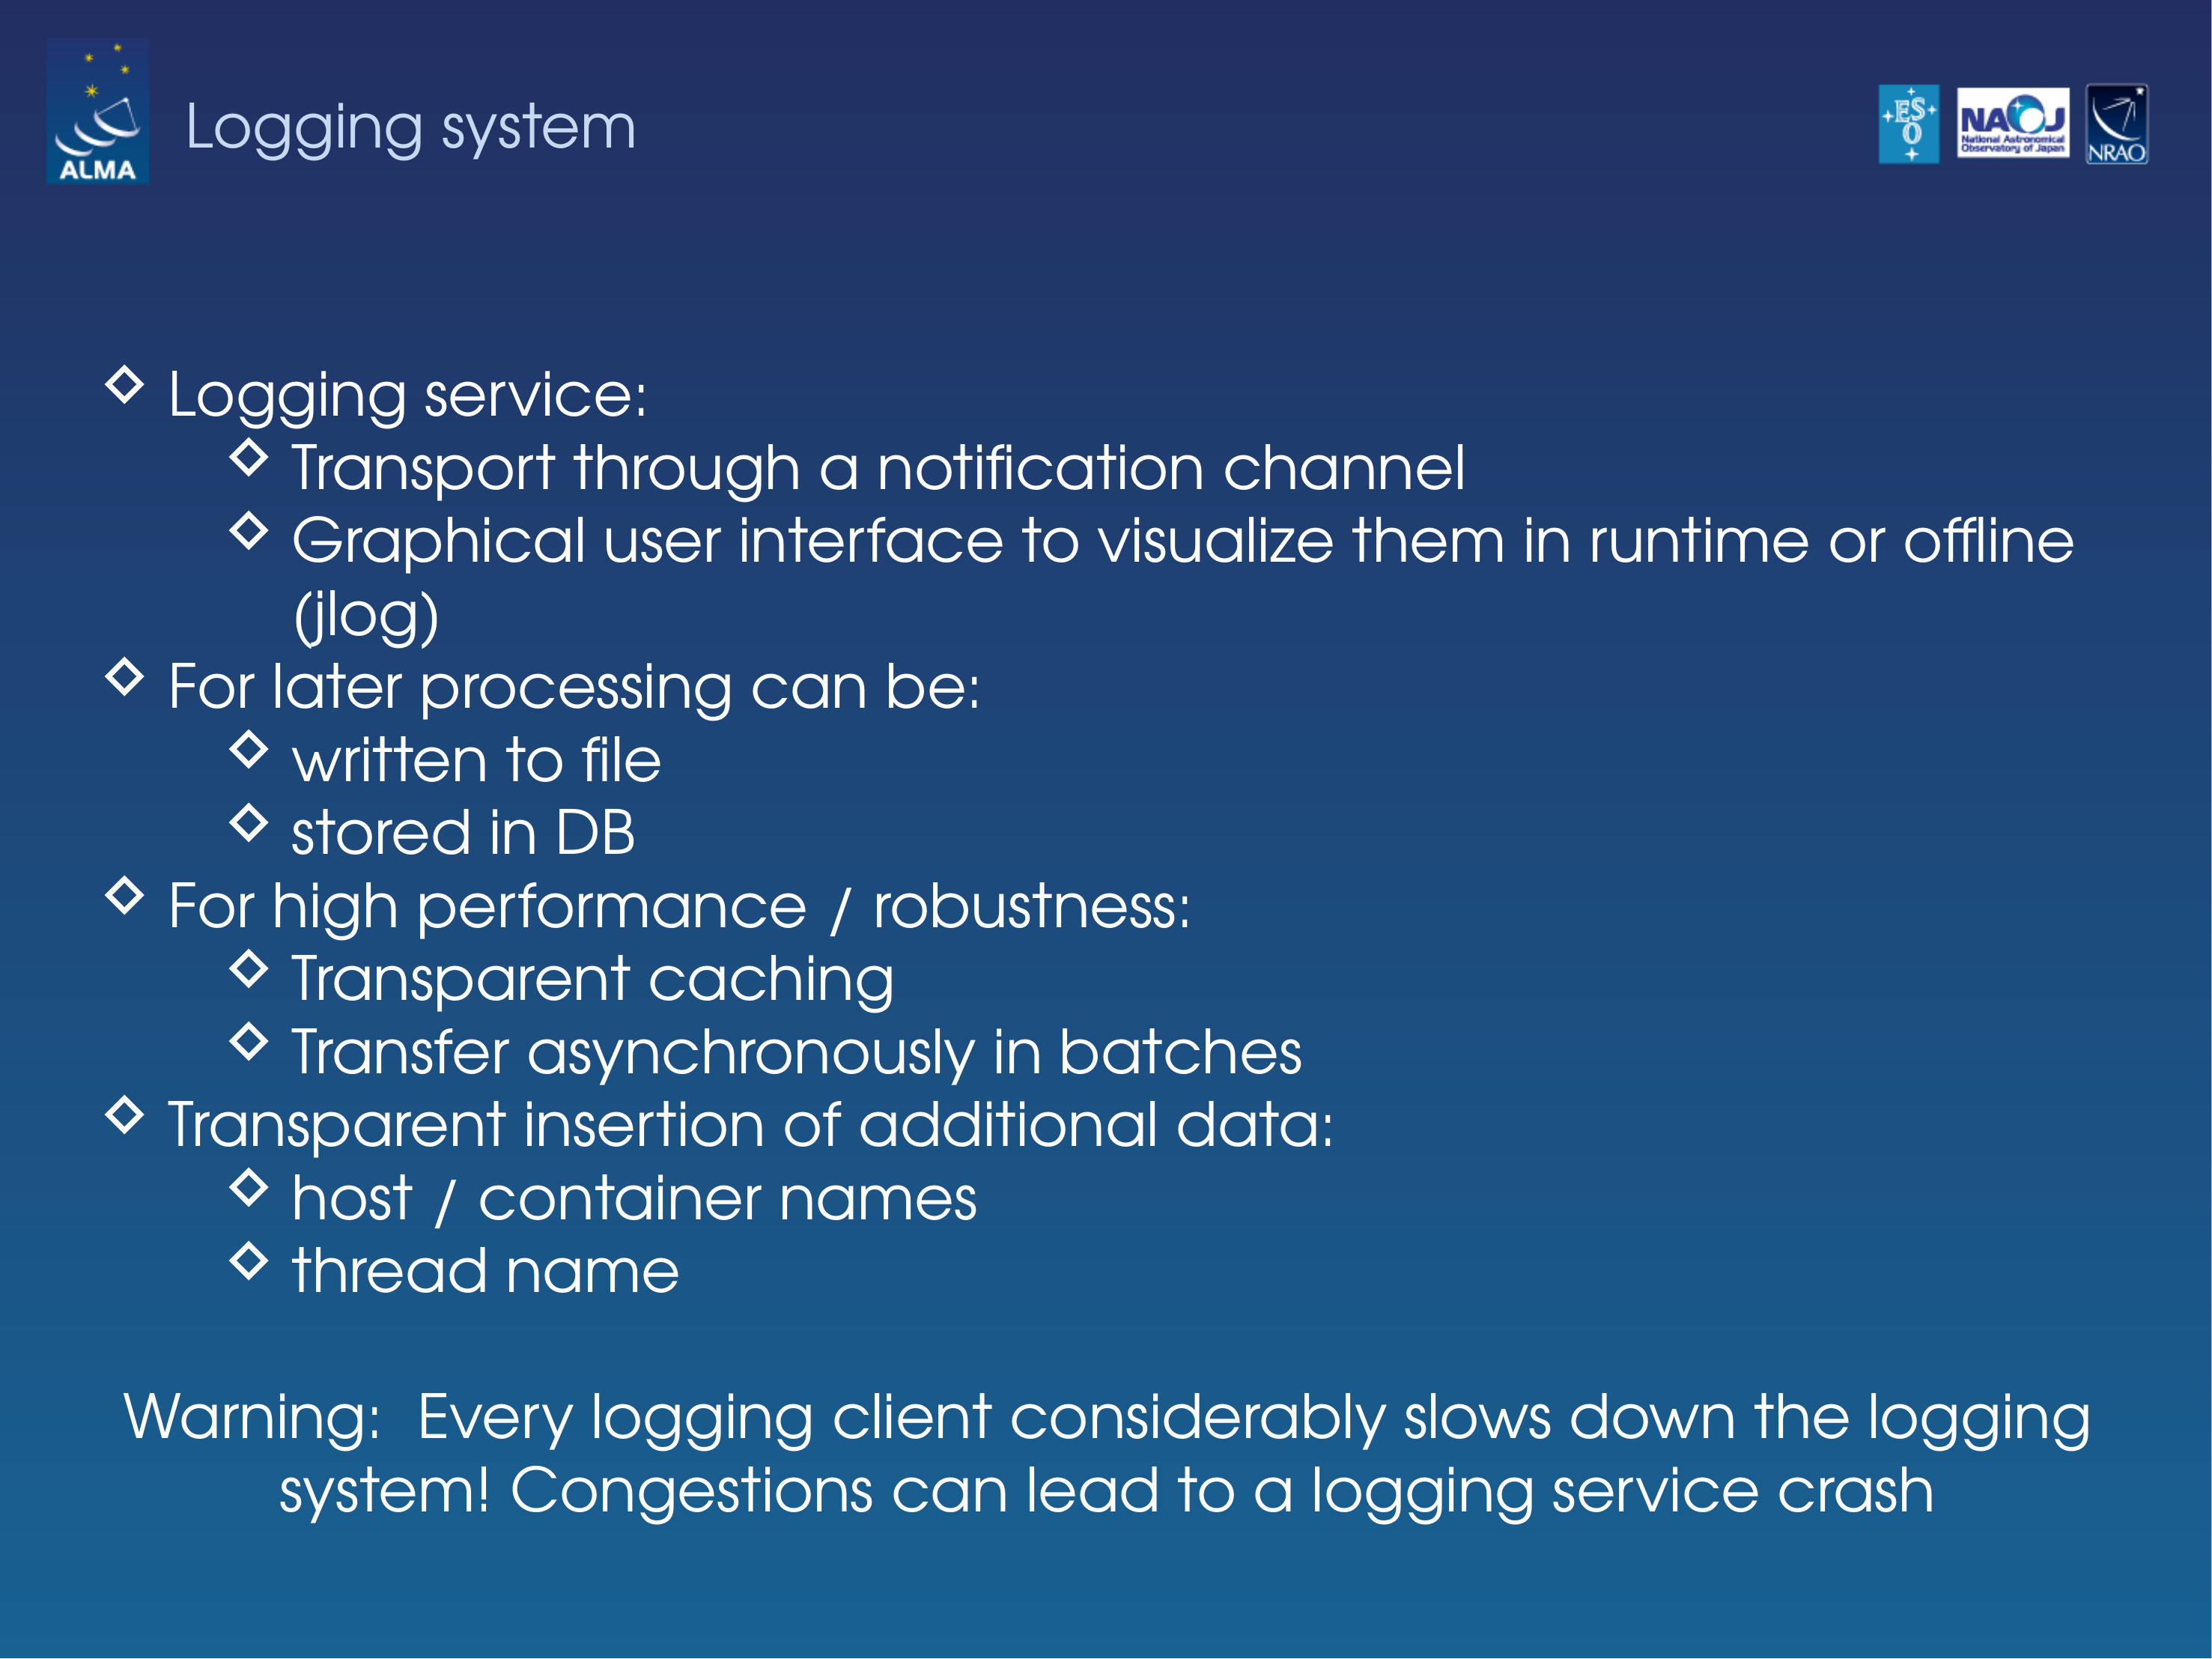

# Logging system
Logging service:
Transport through a notification channel
Graphical user interface to visualize them in runtime or offline (jlog)
For later processing can be:
written to file
stored in DB
For high performance / robustness:
Transparent caching
Transfer asynchronously in batches
Transparent insertion of additional data:
host / container names
thread name

Warning:  Every logging client considerably slows down the logging system! Congestions can lead to a logging service crash